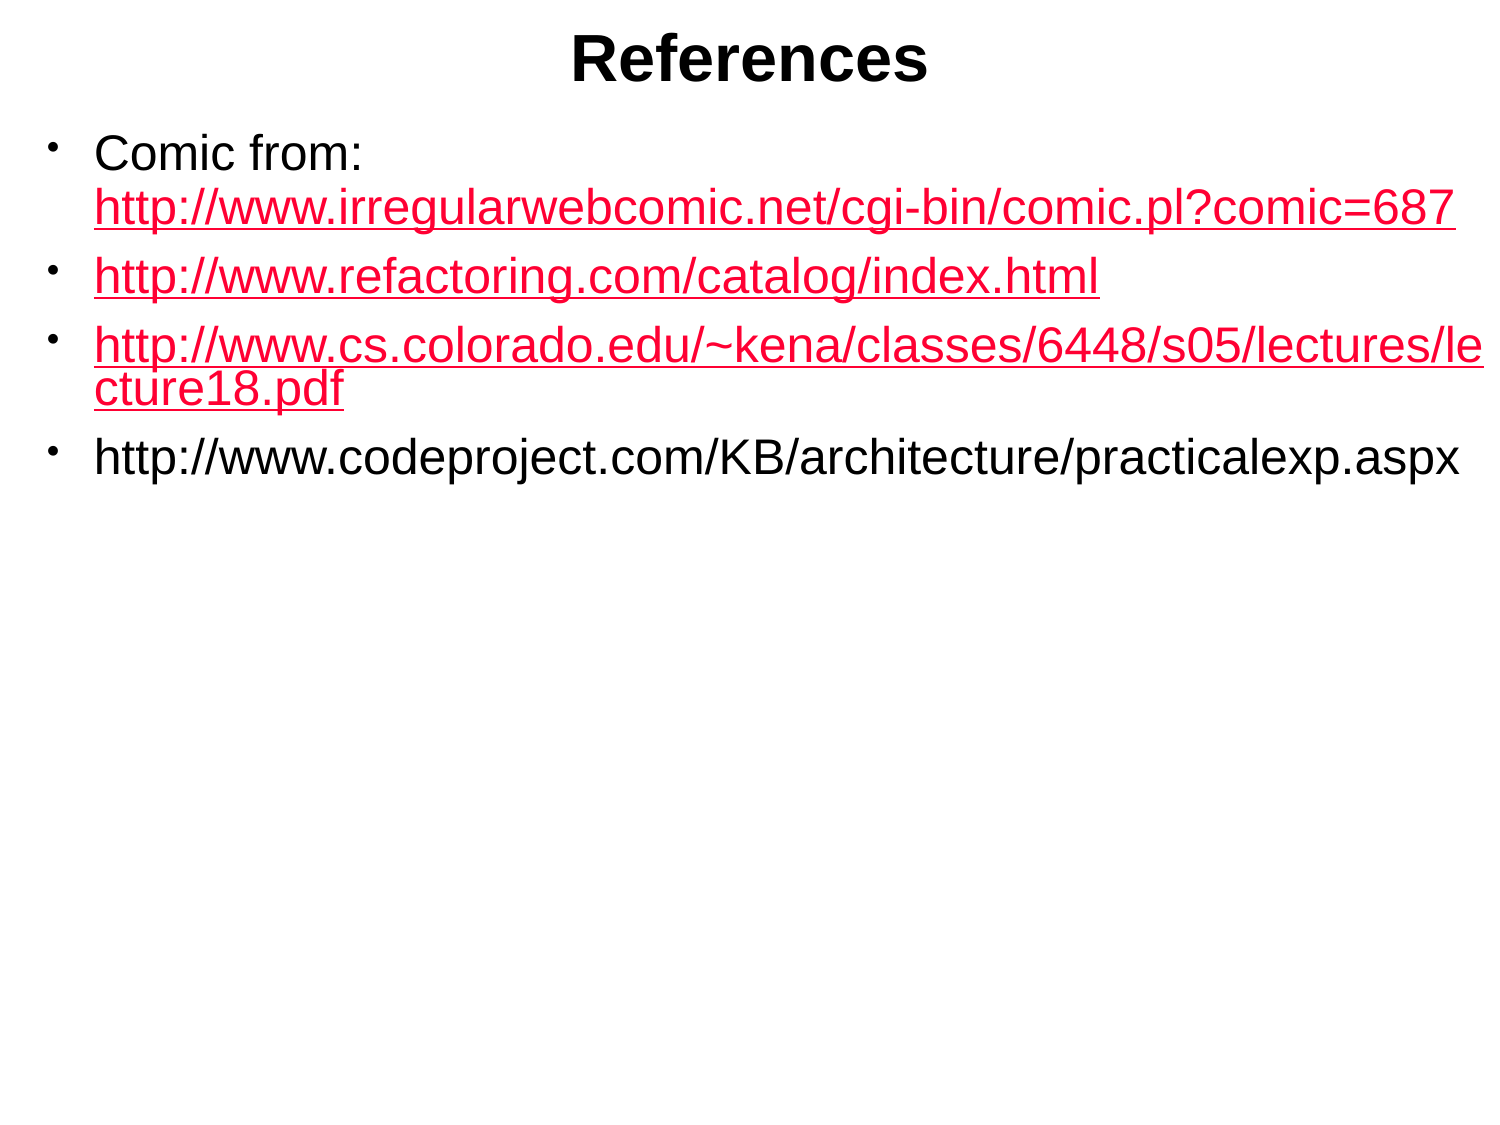

Coming up: In-Class Exercise
# References
Comic from: http://www.irregularwebcomic.net/cgi-bin/comic.pl?comic=687
http://www.refactoring.com/catalog/index.html
http://www.cs.colorado.edu/~kena/classes/6448/s05/lectures/lecture18.pdf
http://www.codeproject.com/KB/architecture/practicalexp.aspx